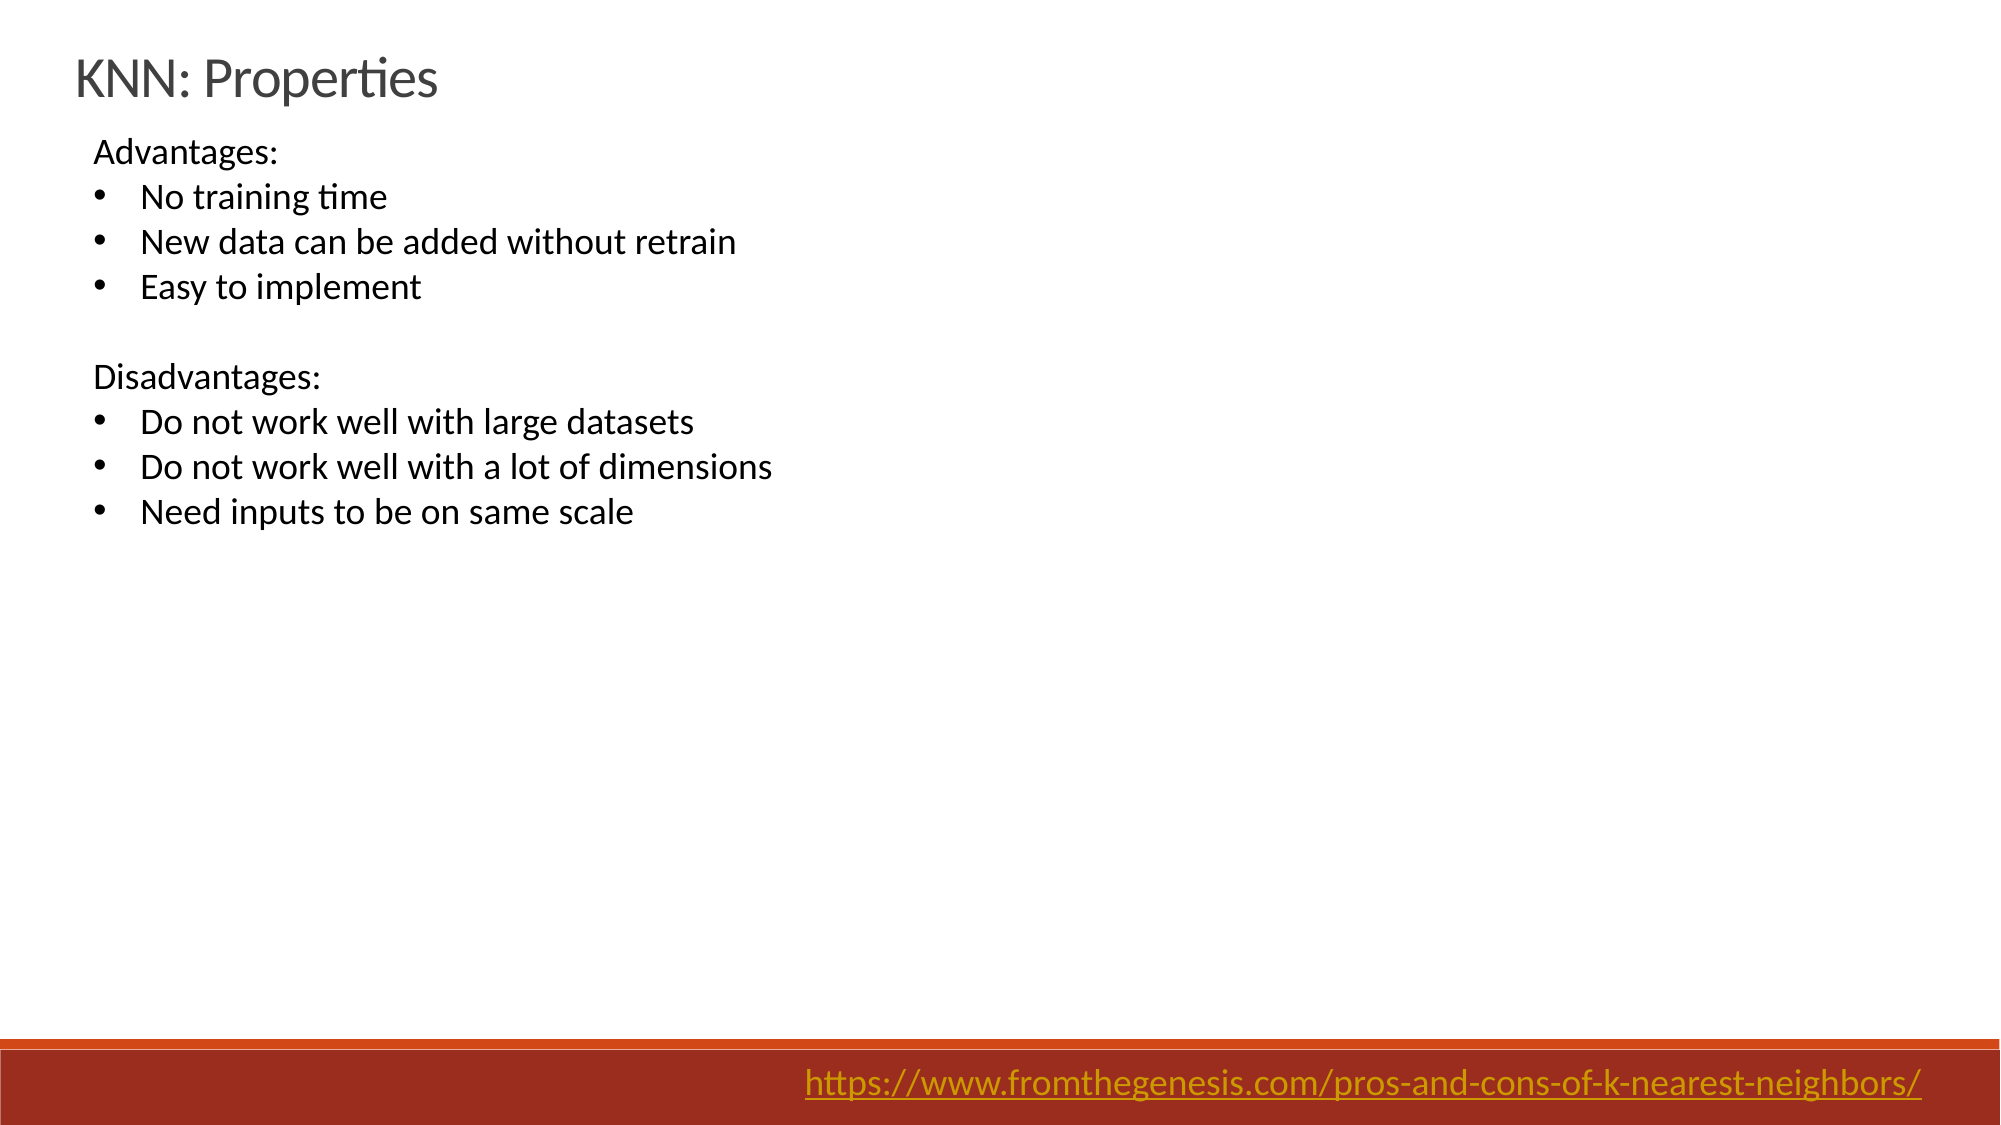

KNN: Properties
Advantages:
No training time
New data can be added without retrain
Easy to implement

Disadvantages:
Do not work well with large datasets
Do not work well with a lot of dimensions
Need inputs to be on same scale
https://www.fromthegenesis.com/pros-and-cons-of-k-nearest-neighbors/